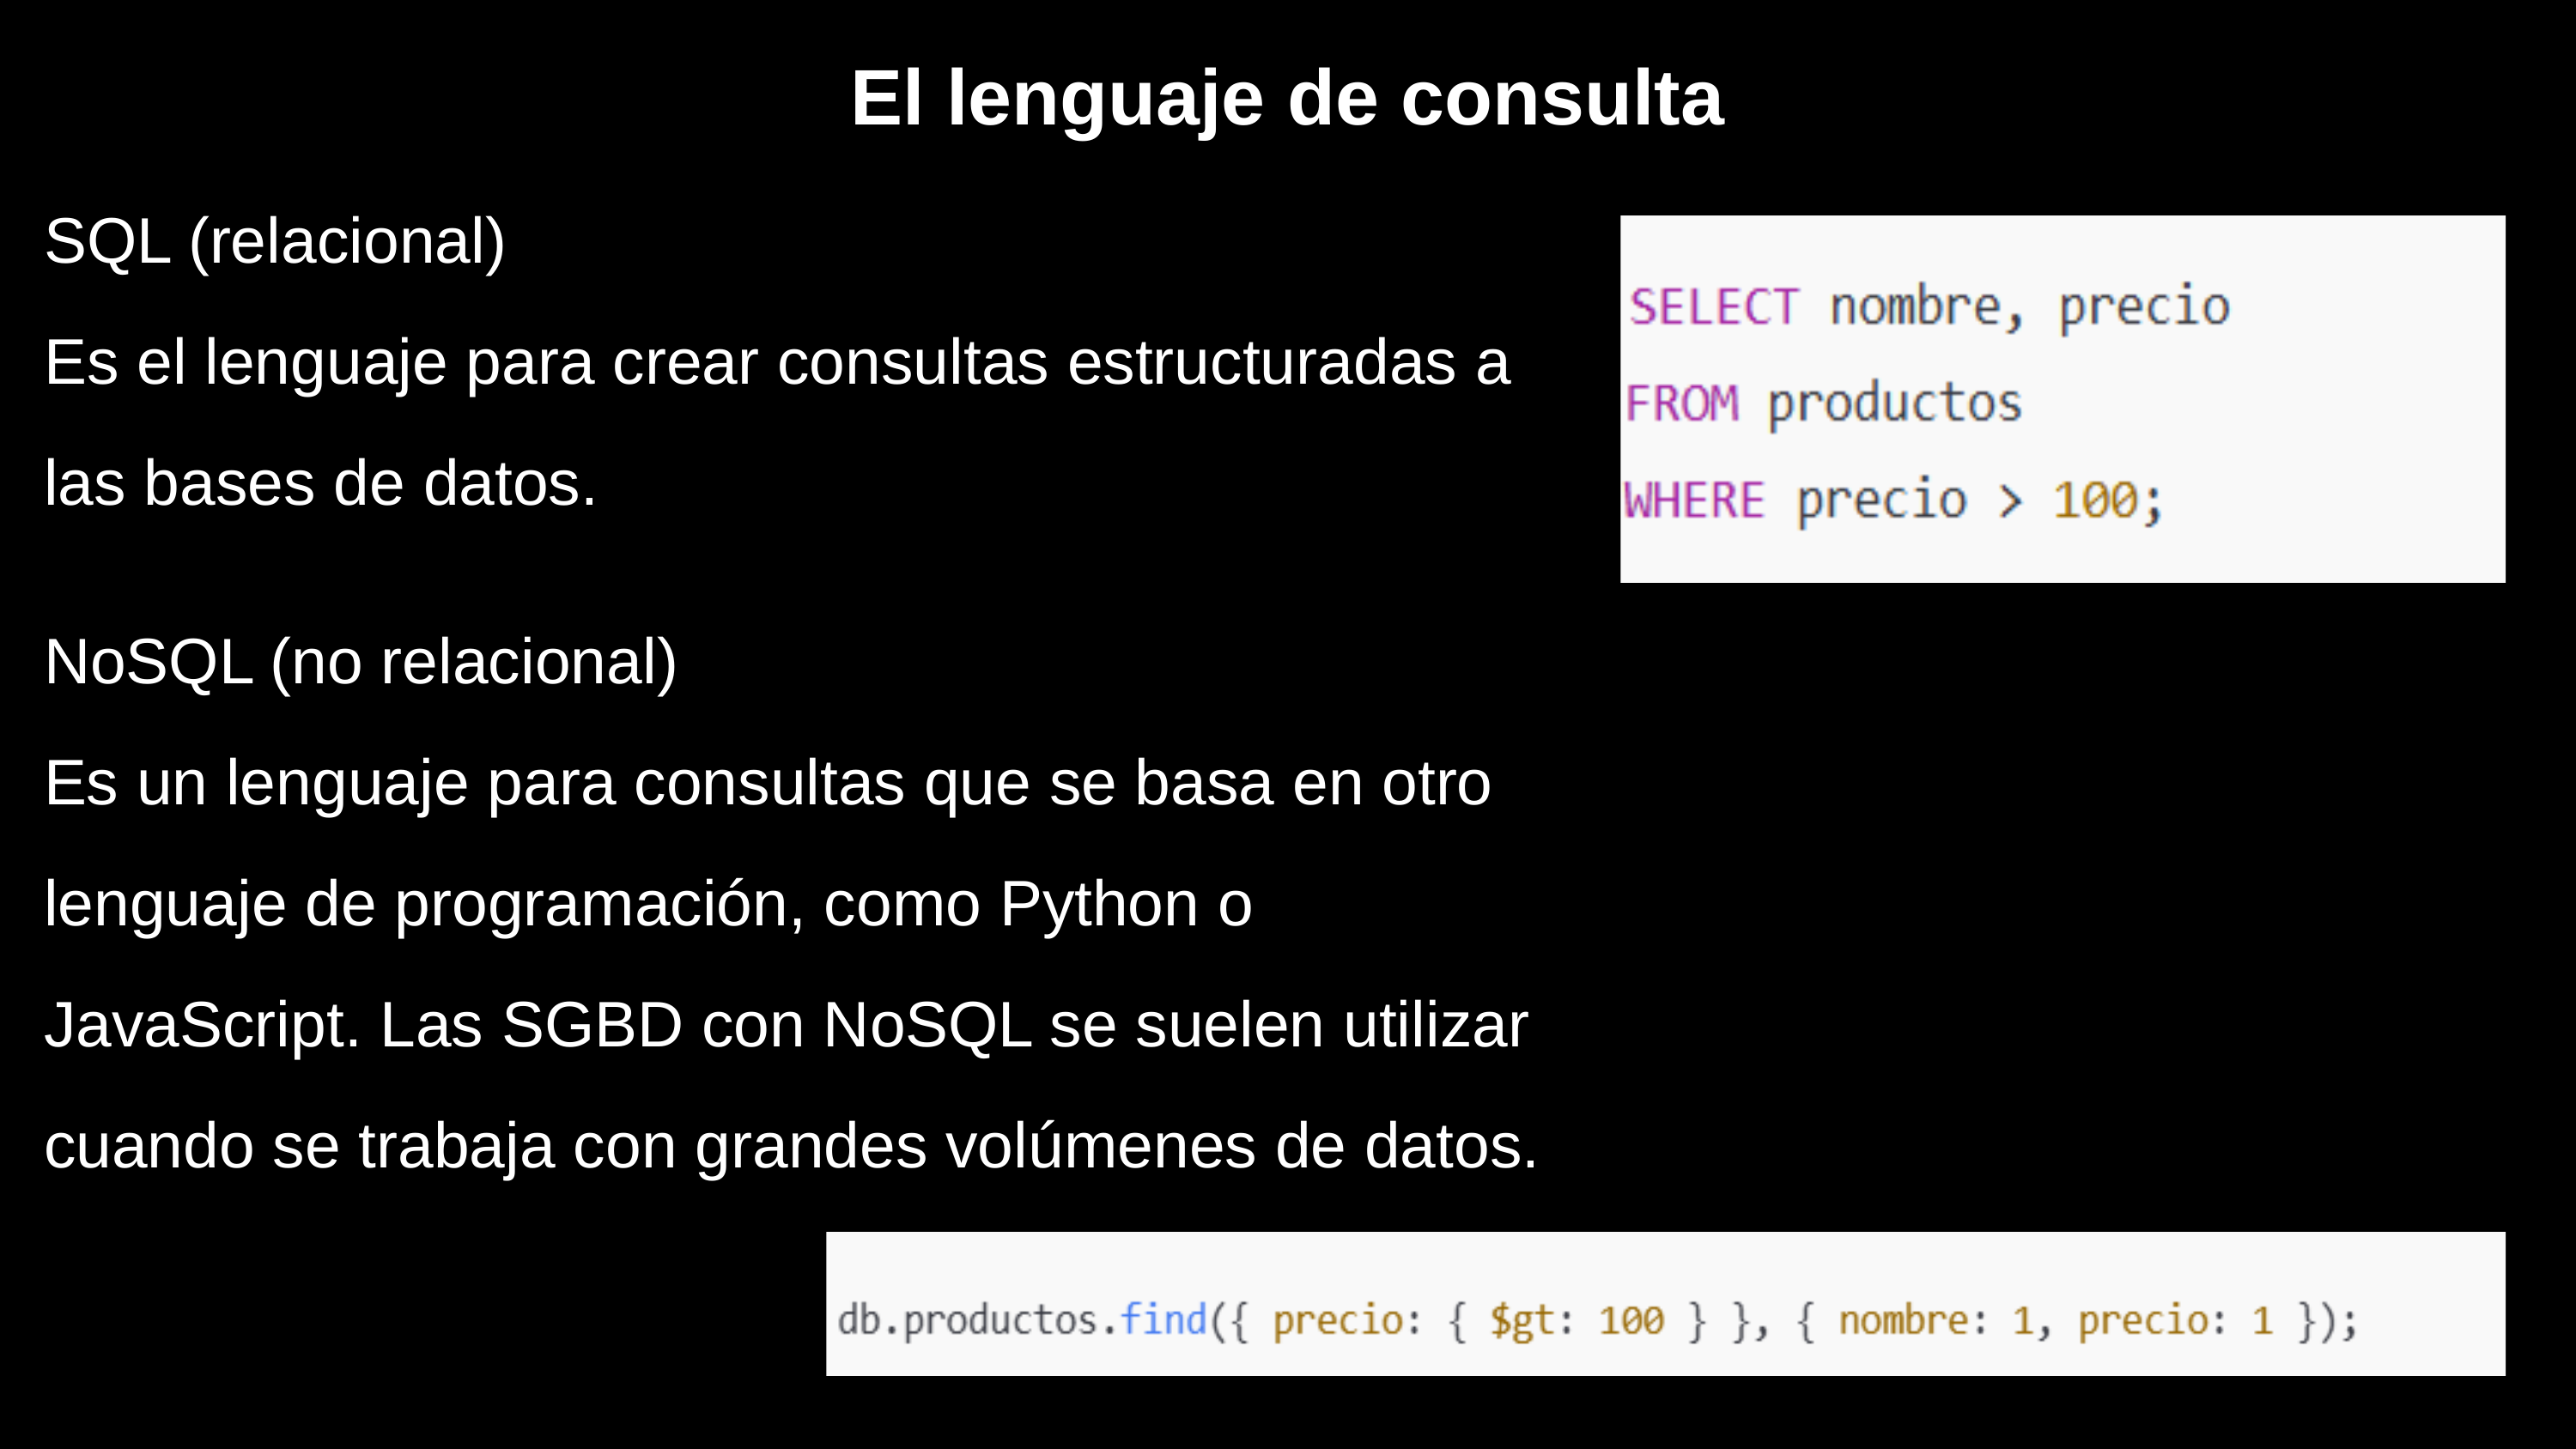

El lenguaje de consulta

SQL (relacional)
Es el lenguaje para crear consultas estructuradas a las bases de datos.

NoSQL (no relacional)
Es un lenguaje para consultas que se basa en otro lenguaje de programación, como Python o JavaScript. Las SGBD con NoSQL se suelen utilizar cuando se trabaja con grandes volúmenes de datos.